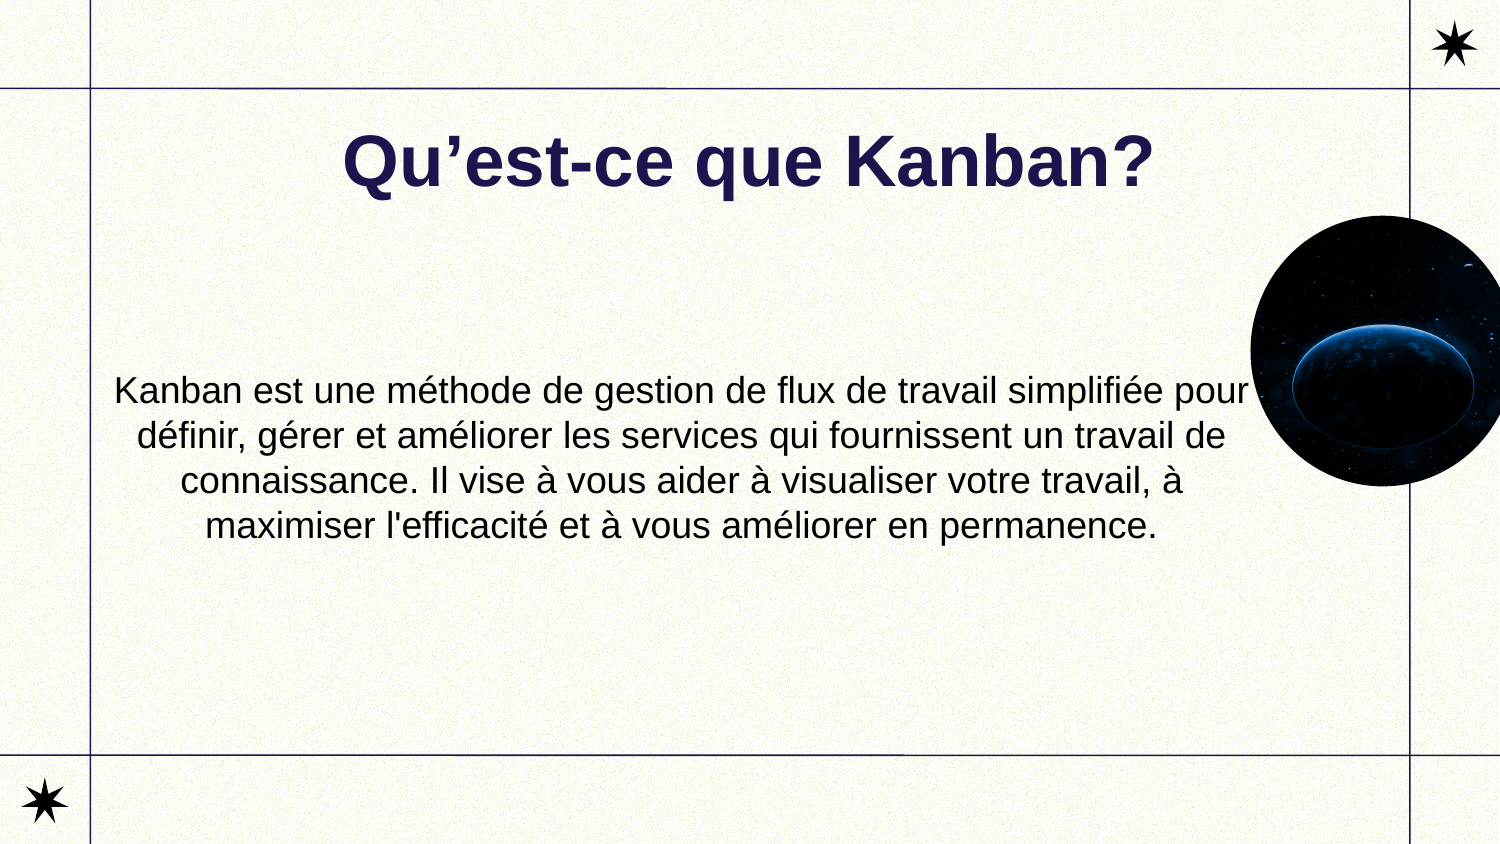

# Qu’est-ce que Kanban?

Kanban est une méthode de gestion de flux de travail simplifiée pour définir, gérer et améliorer les services qui fournissent un travail de connaissance. Il vise à vous aider à visualiser votre travail, à maximiser l'efficacité et à vous améliorer en permanence.